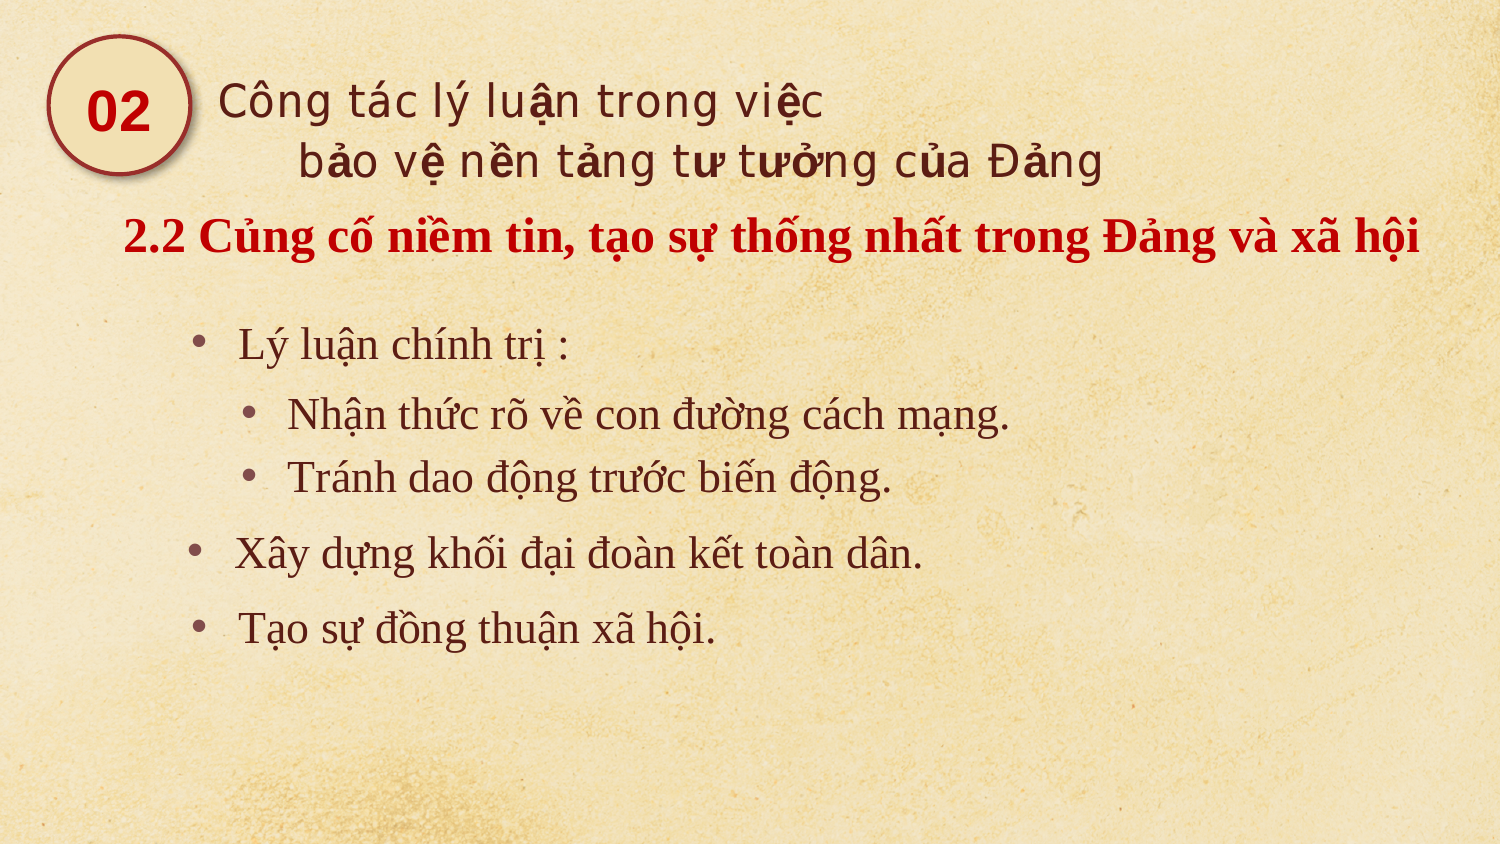

01

02
Công tác lý luận trong việc
bảo vệ nền tảng tư tưởng của Đảng
2.2 Củng cố niềm tin, tạo sự thống nhất trong Đảng và xã hội
Lý luận chính trị :
Nhận thức rõ về con đường cách mạng.
Tránh dao động trước biến động.
Xây dựng khối đại đoàn kết toàn dân.
Tạo sự đồng thuận xã hội.